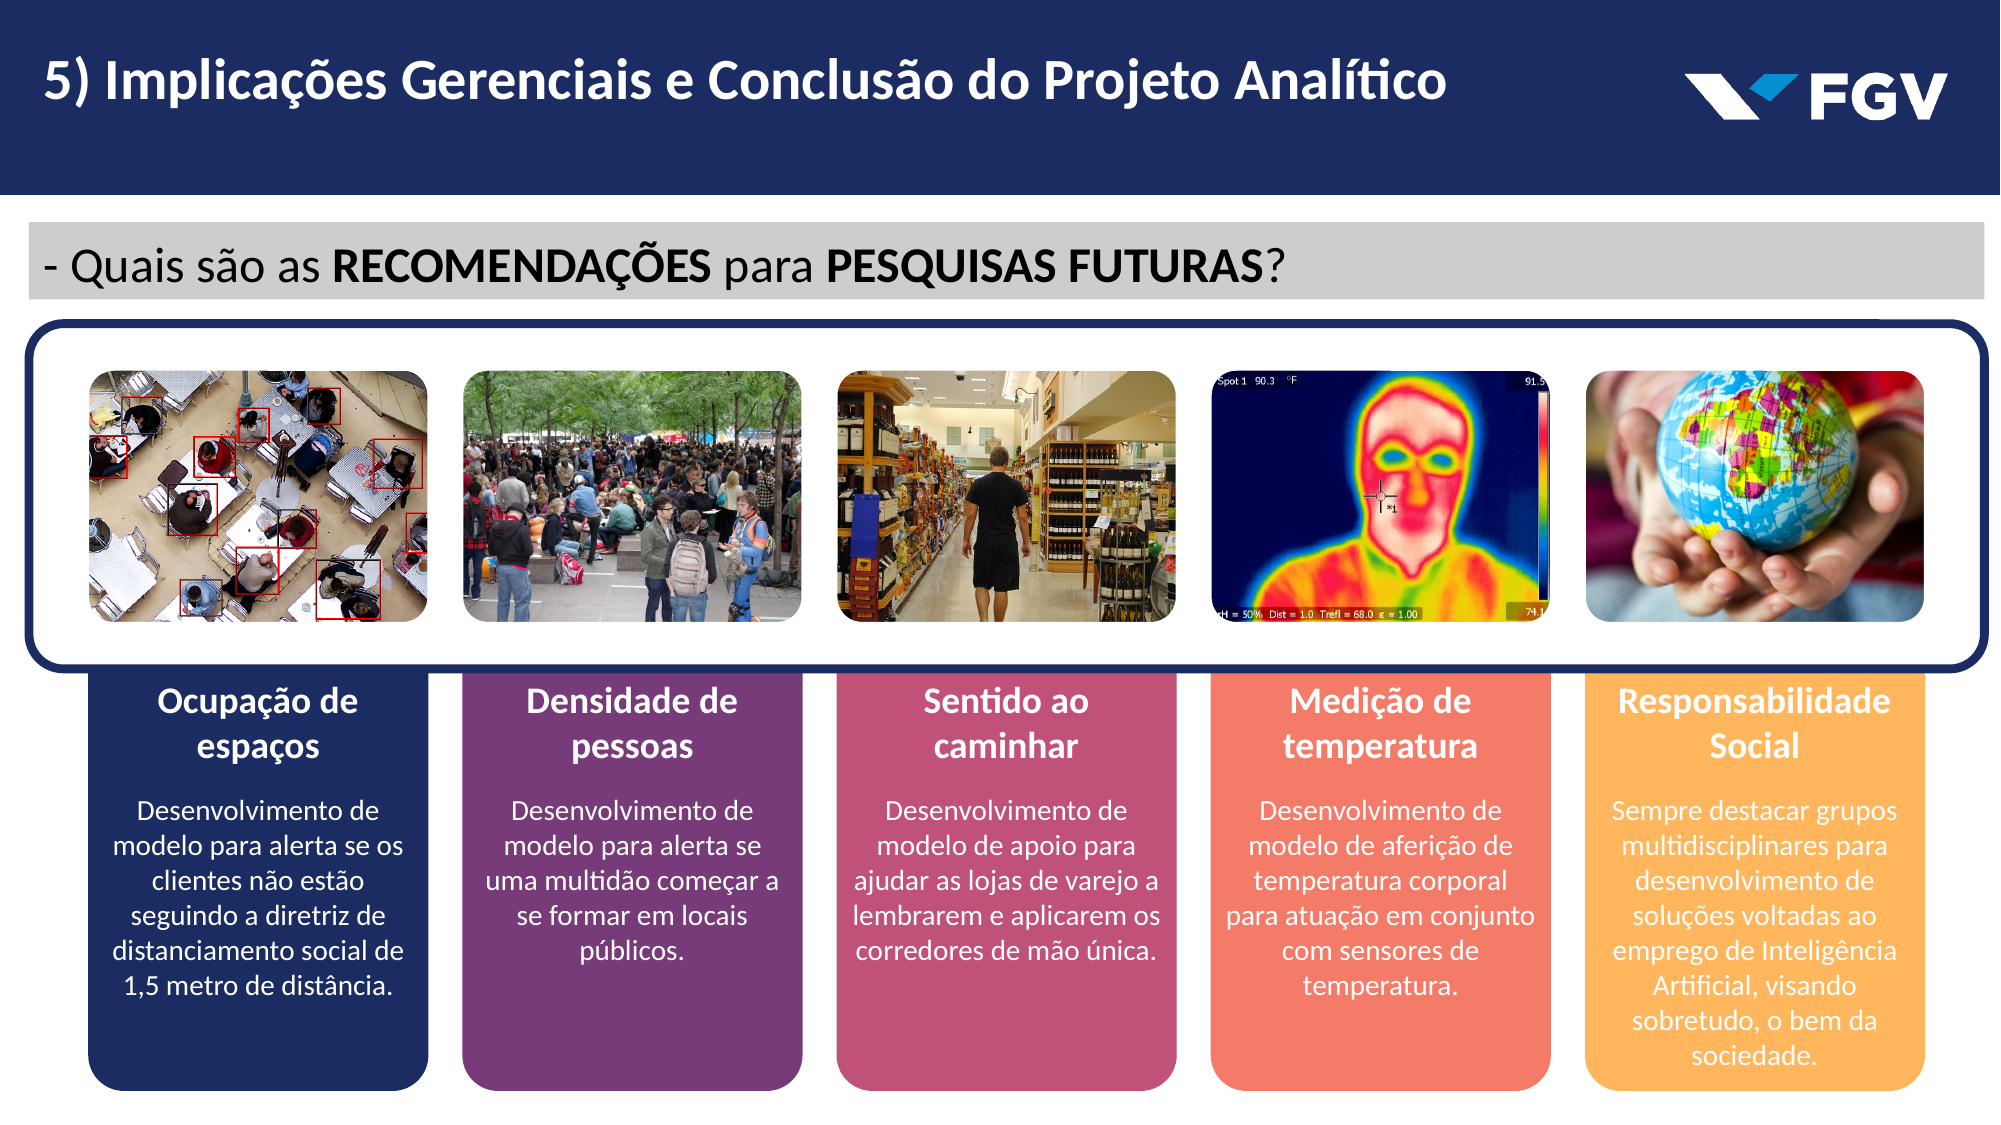

5) Implicações Gerenciais e Conclusão do Projeto Analítico
- Quais são as RECOMENDAÇÕES para PESQUISAS FUTURAS?

Densidade de pessoas

Desenvolvimento de modelo para alerta se uma multidão começar a se formar em locais públicos.
Ocupação de espaços

Desenvolvimento de modelo para alerta se os clientes não estão seguindo a diretriz de distanciamento social de 1,5 metro de distância.
Sentido ao caminhar

Desenvolvimento de modelo de apoio para ajudar as lojas de varejo a lembrarem e aplicarem os corredores de mão única.
Medição de temperatura

Desenvolvimento de modelo de aferição de temperatura corporal para atuação em conjunto com sensores de temperatura.

Responsabilidade Social

Sempre destacar grupos multidisciplinares para desenvolvimento de soluções voltadas ao emprego de Inteligência Artificial, visando sobretudo, o bem da sociedade.